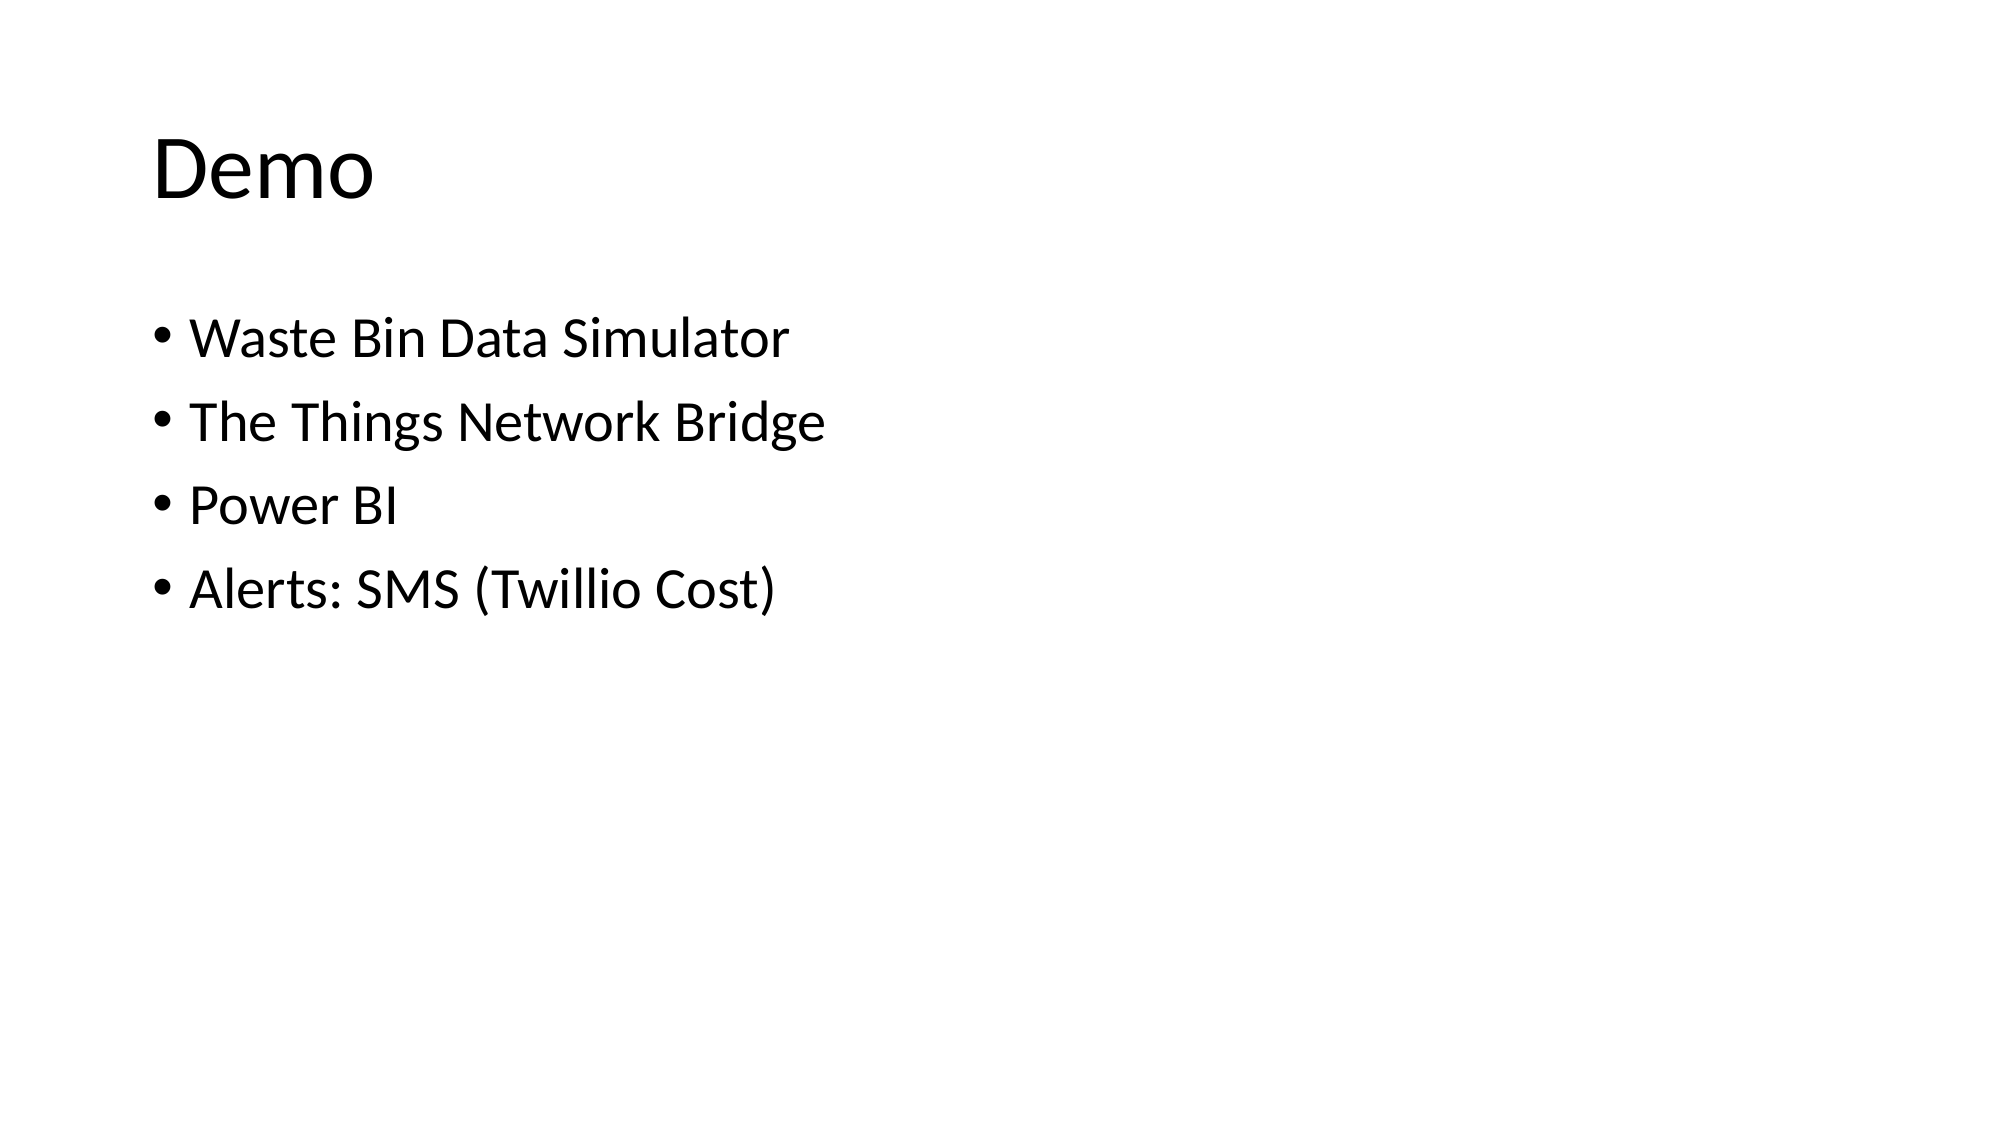

# Demo
Waste Bin Data Simulator
The Things Network Bridge
Power BI
Alerts: SMS (Twillio Cost)